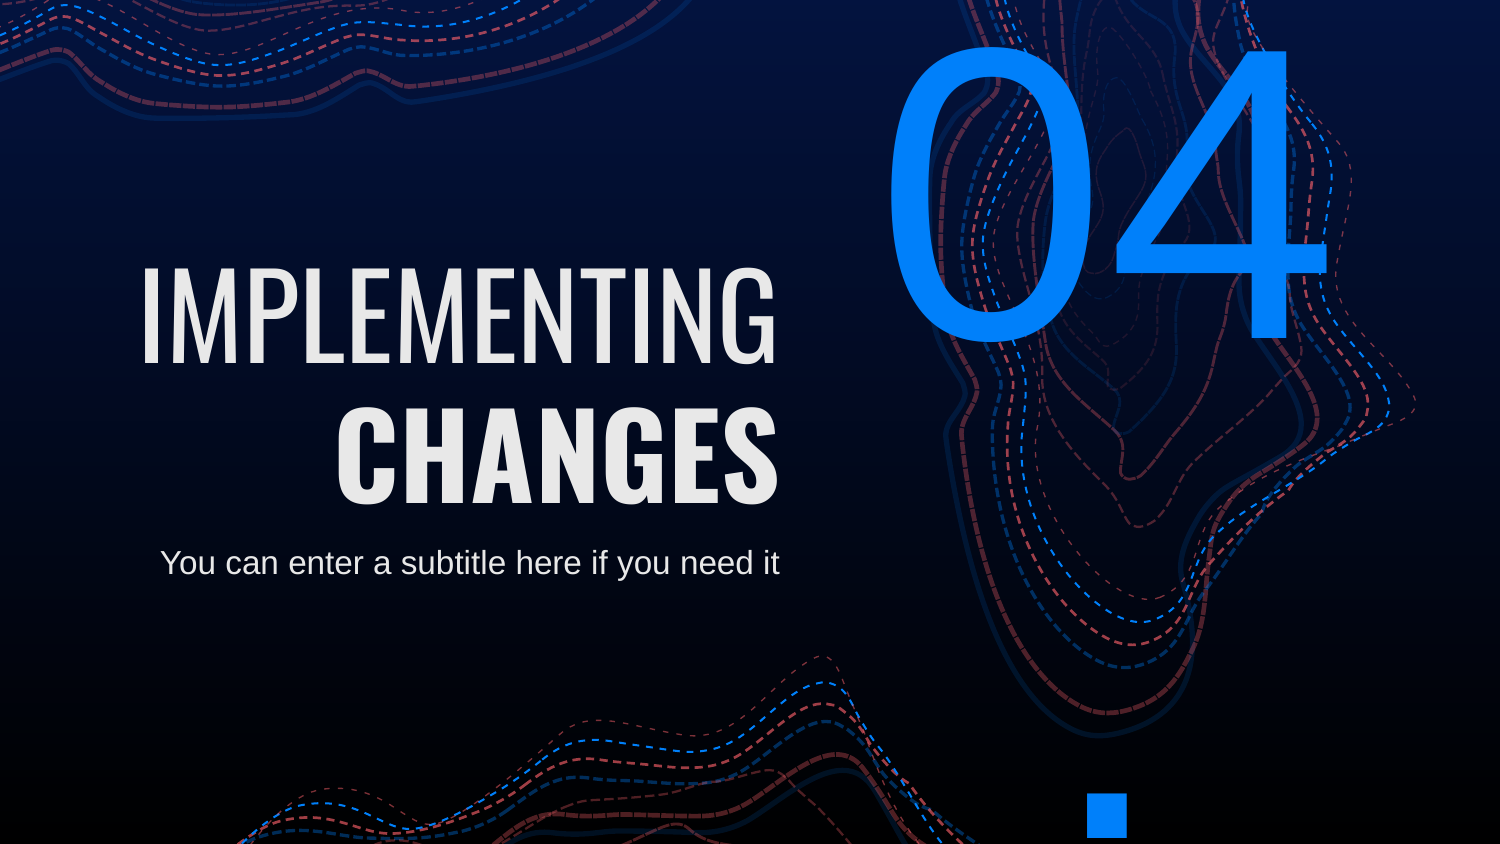

# 04.
IMPLEMENTING CHANGES
You can enter a subtitle here if you need it